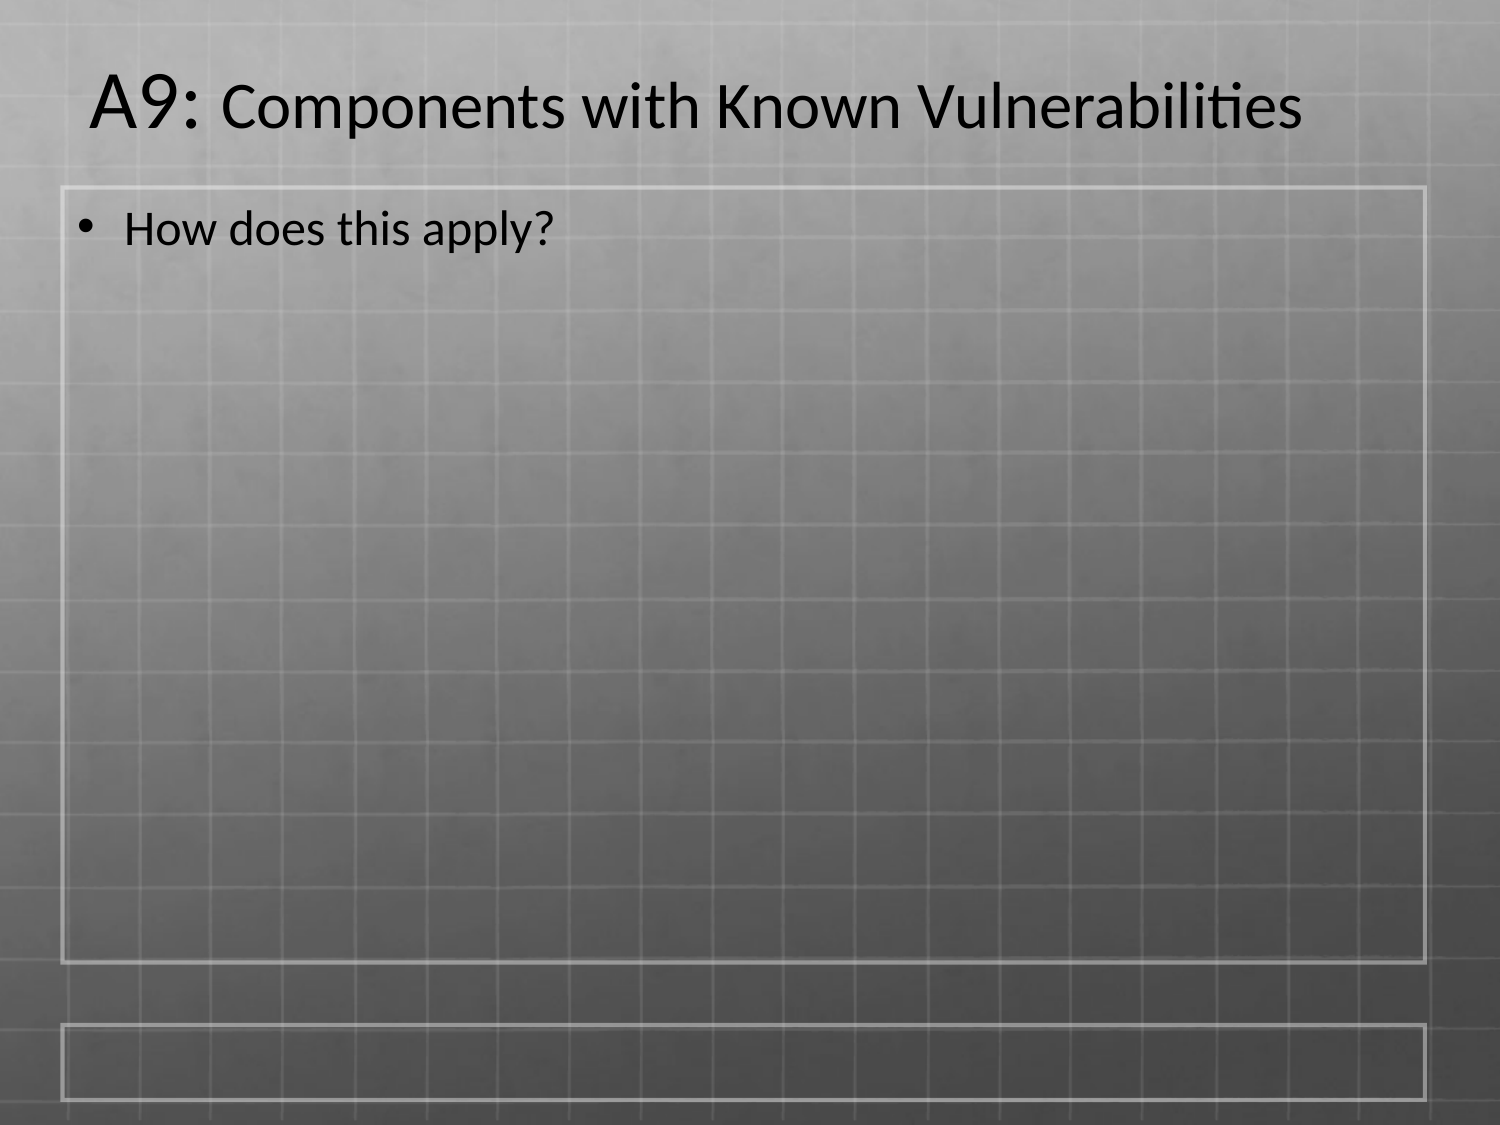

A9: Components with Known Vulnerabilities
How does this apply?